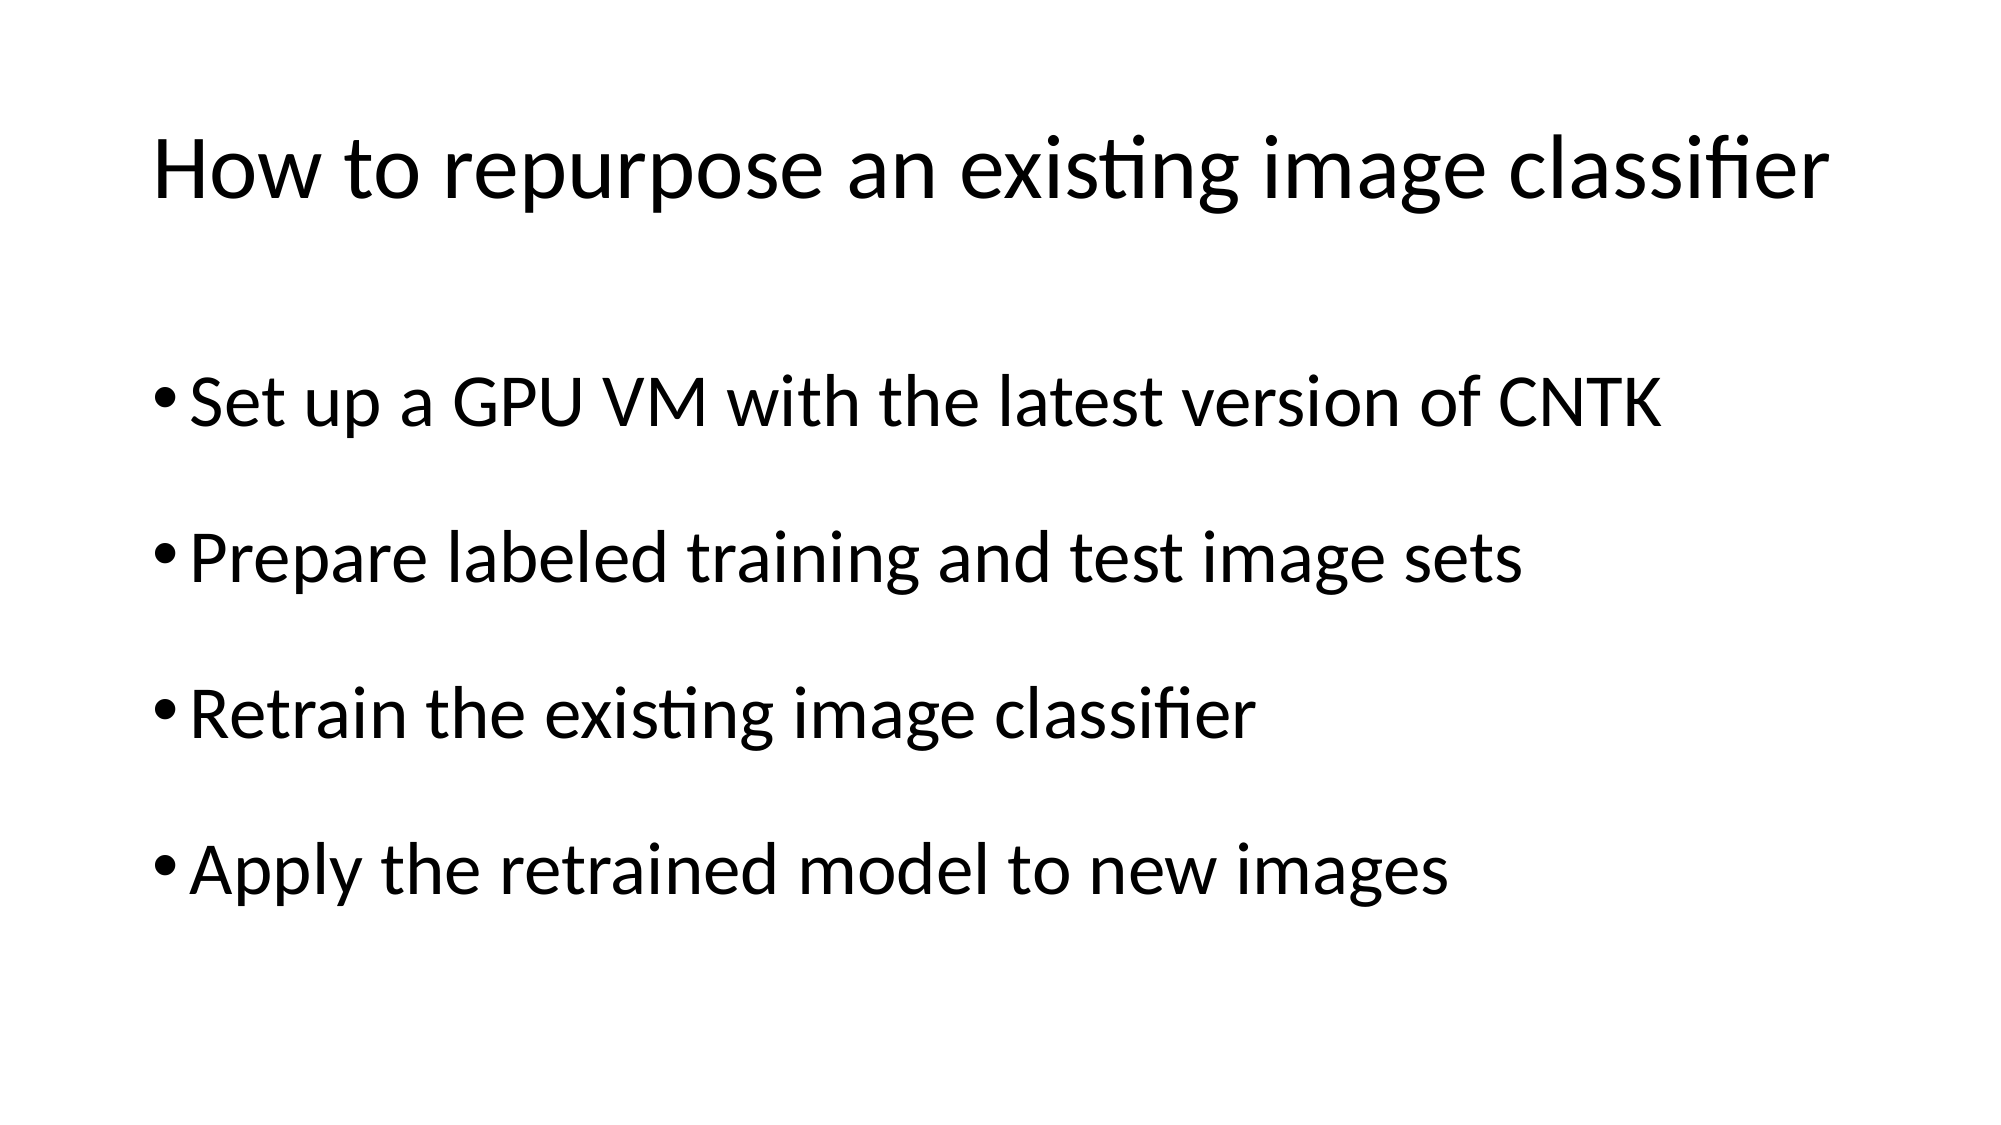

# How to repurpose an existing image classifier
Set up a GPU VM with the latest version of CNTK
Prepare labeled training and test image sets
Retrain the existing image classifier
Apply the retrained model to new images